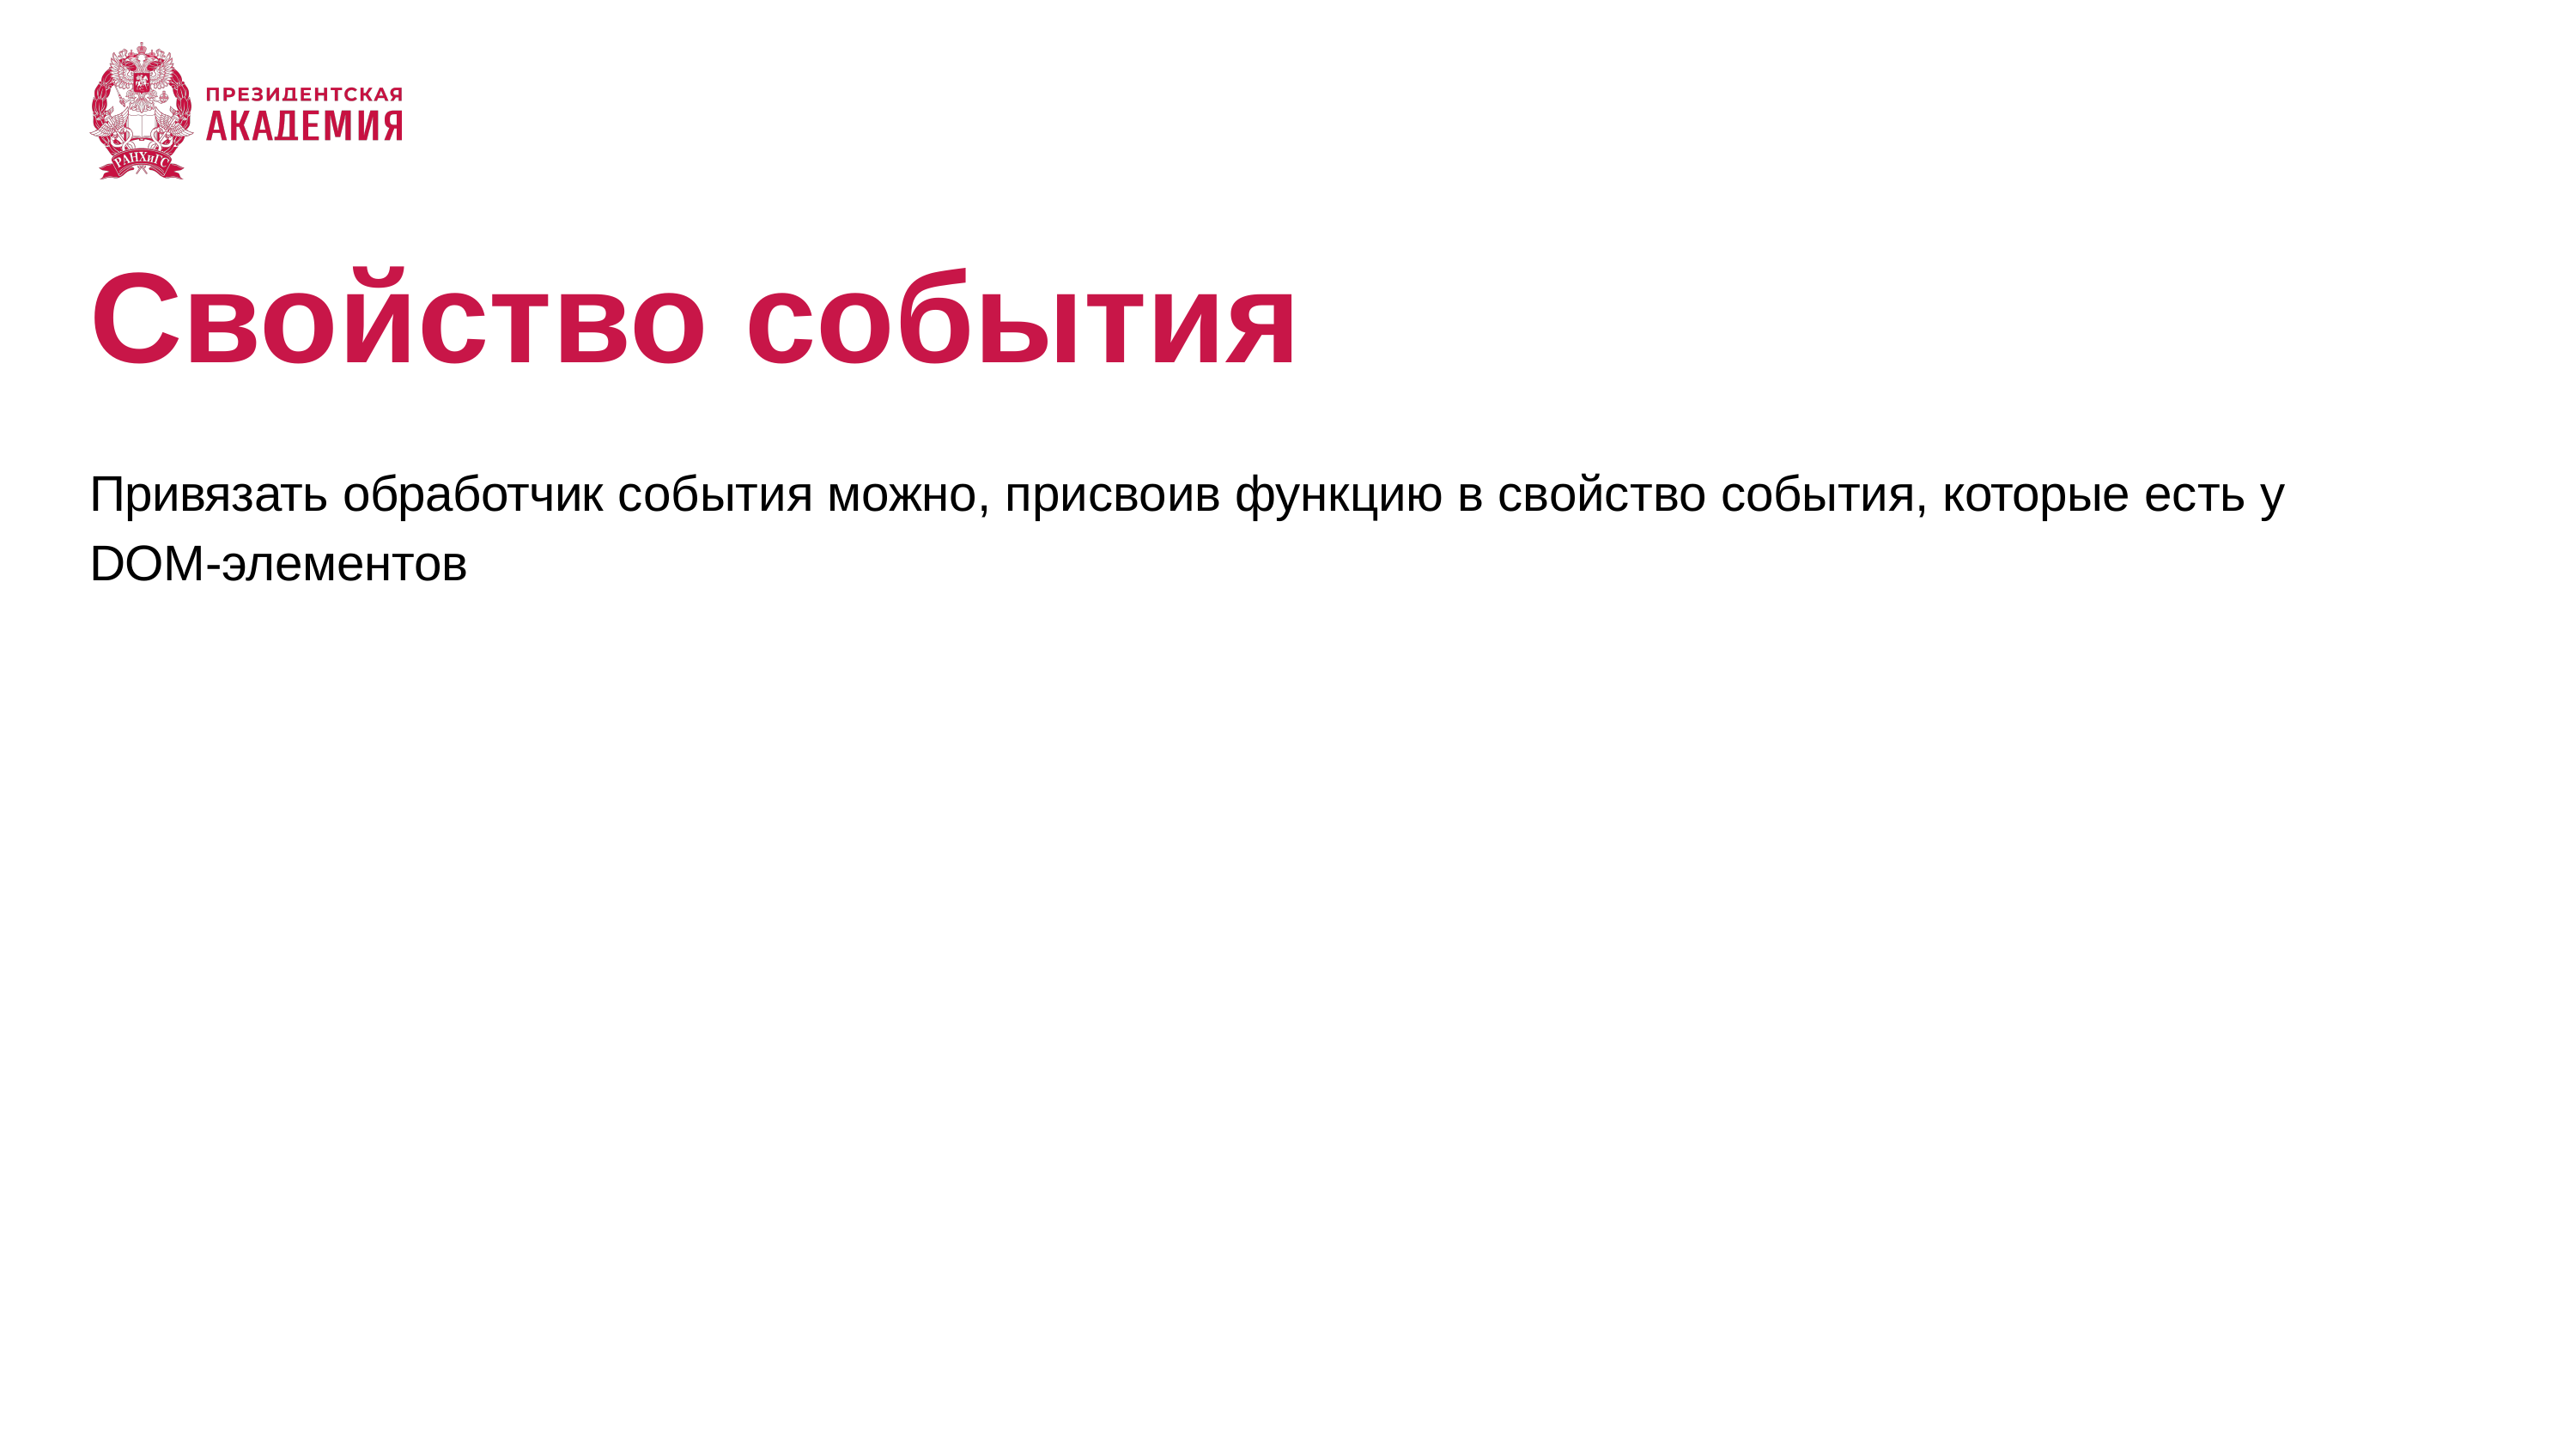

# Свойство события
Привязать обработчик события можно, присвоив функцию в свойство события, которые есть у
DOM-элементов